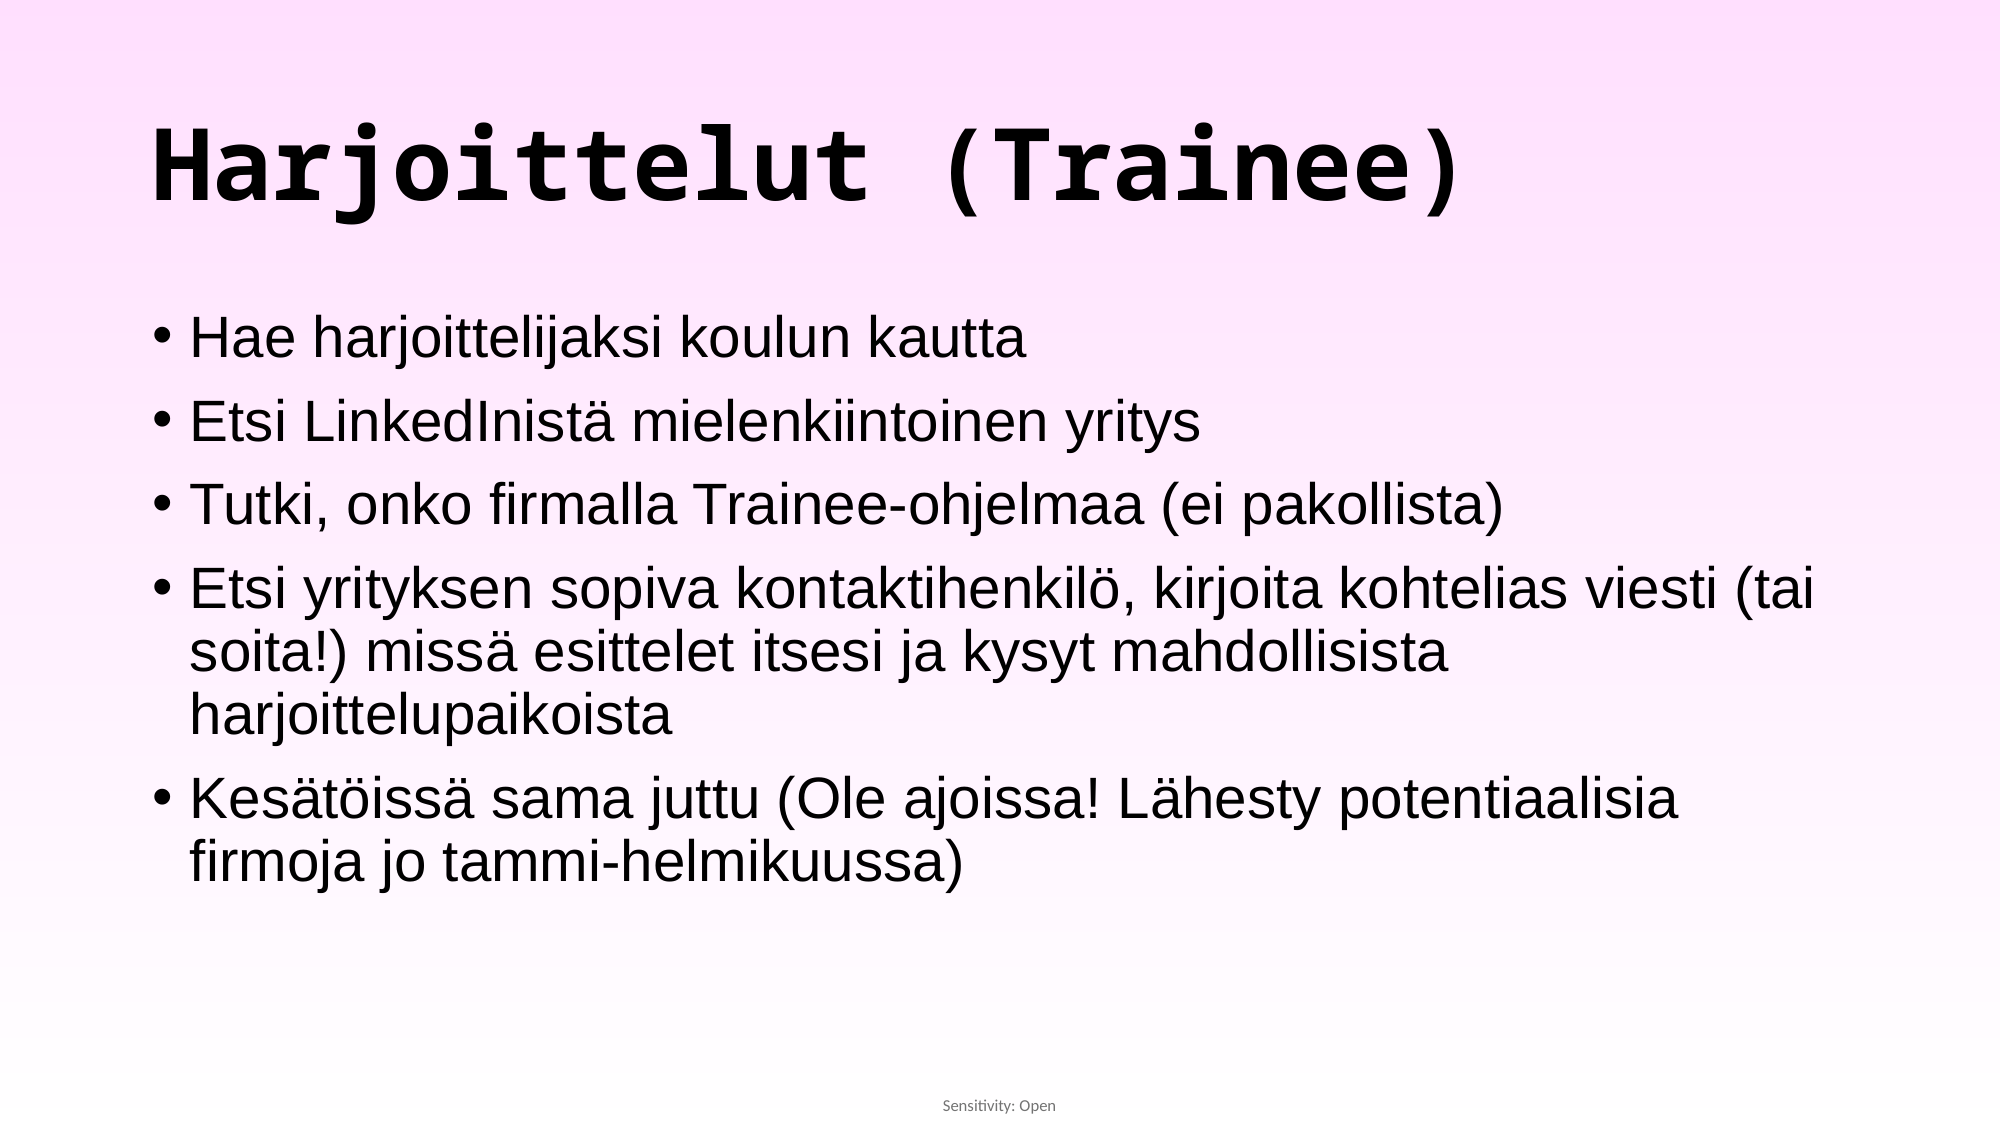

# Harjoittelut (Trainee)
Hae harjoittelijaksi koulun kautta
Etsi LinkedInistä mielenkiintoinen yritys
Tutki, onko firmalla Trainee-ohjelmaa (ei pakollista)
Etsi yrityksen sopiva kontaktihenkilö, kirjoita kohtelias viesti (tai soita!) missä esittelet itsesi ja kysyt mahdollisista harjoittelupaikoista
Kesätöissä sama juttu (Ole ajoissa! Lähesty potentiaalisia firmoja jo tammi-helmikuussa)